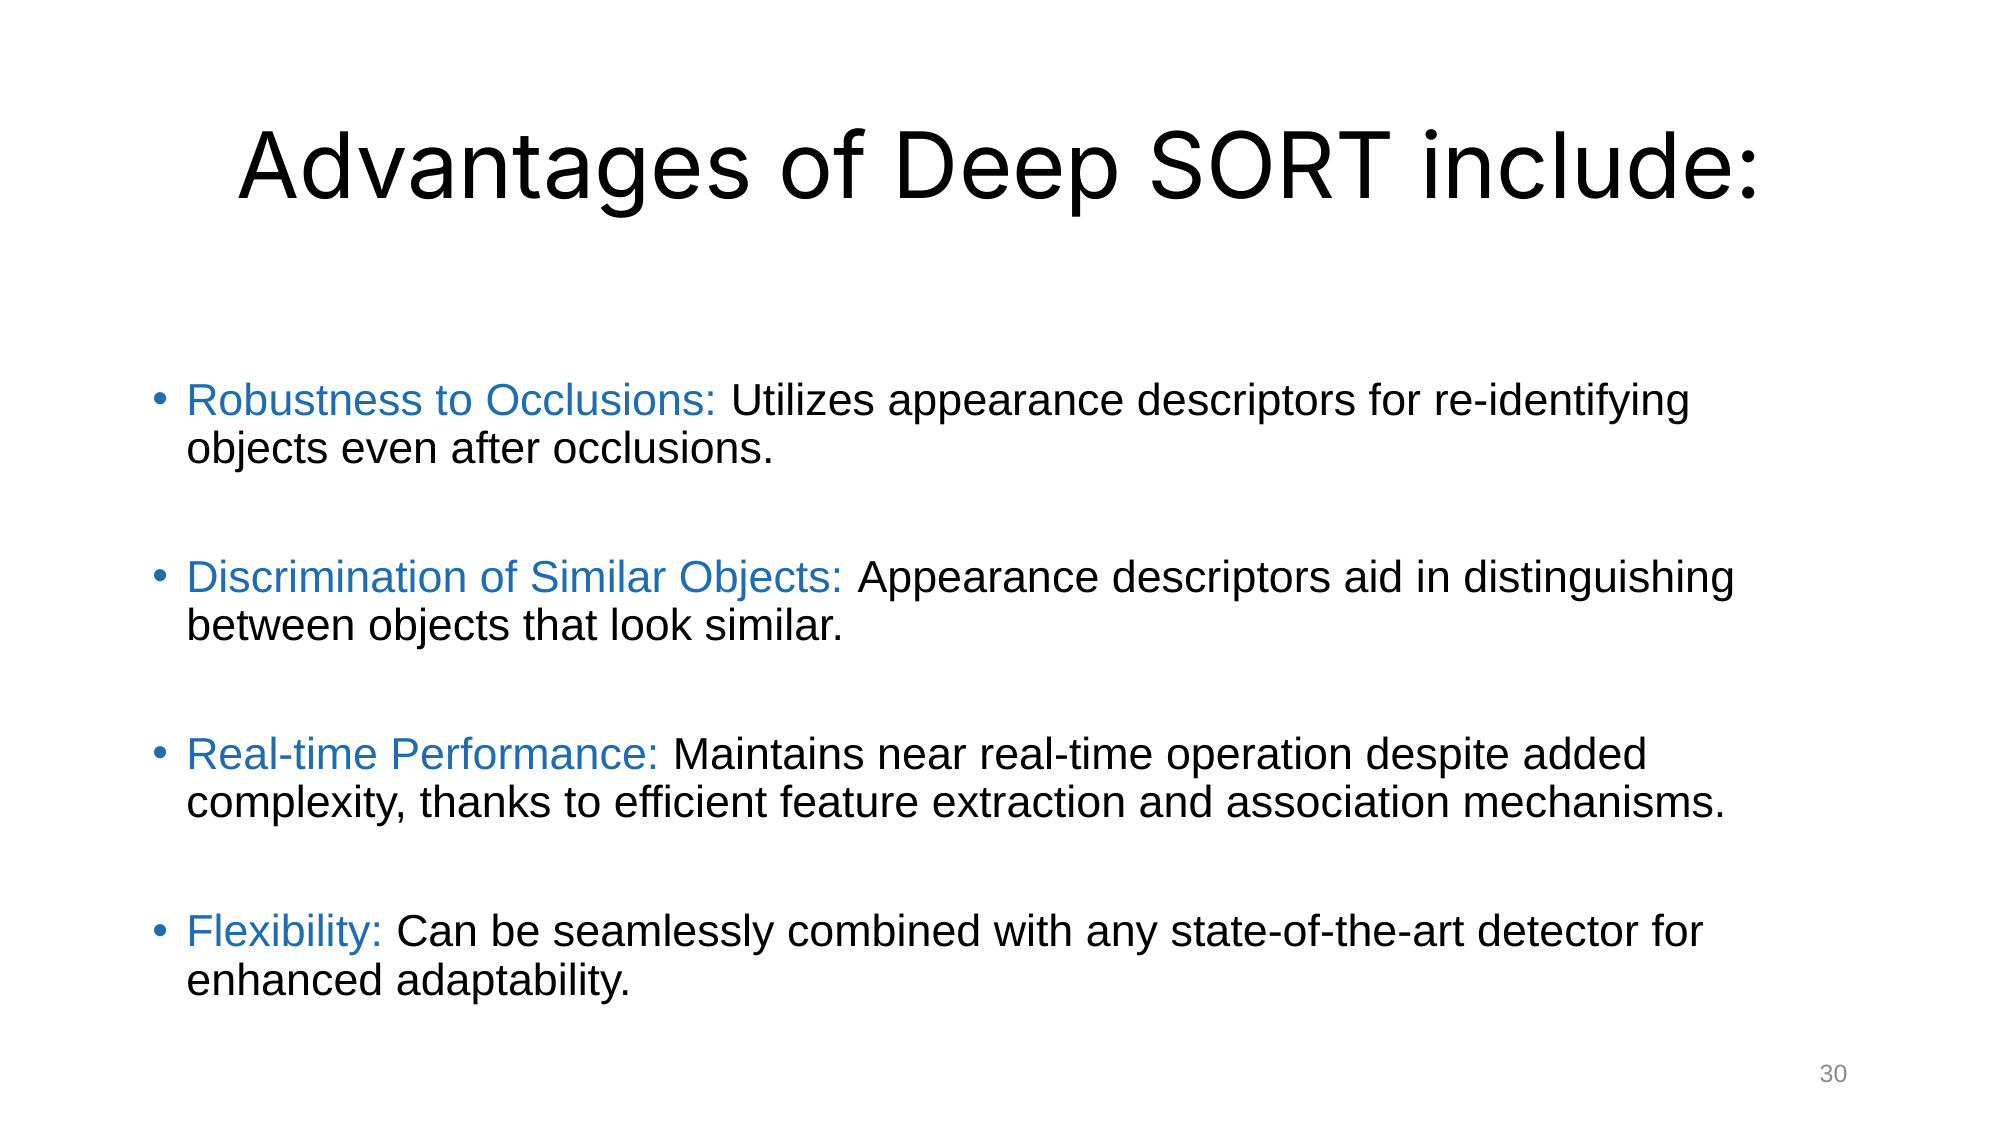

# Advantages of Deep SORT include:

Robustness to Occlusions: Utilizes appearance descriptors for re-identifying objects even after occlusions.

Discrimination of Similar Objects: Appearance descriptors aid in distinguishing between objects that look similar.

Real-time Performance: Maintains near real-time operation despite added complexity, thanks to efficient feature extraction and association mechanisms.

Flexibility: Can be seamlessly combined with any state-of-the-art detector for enhanced adaptability.
30